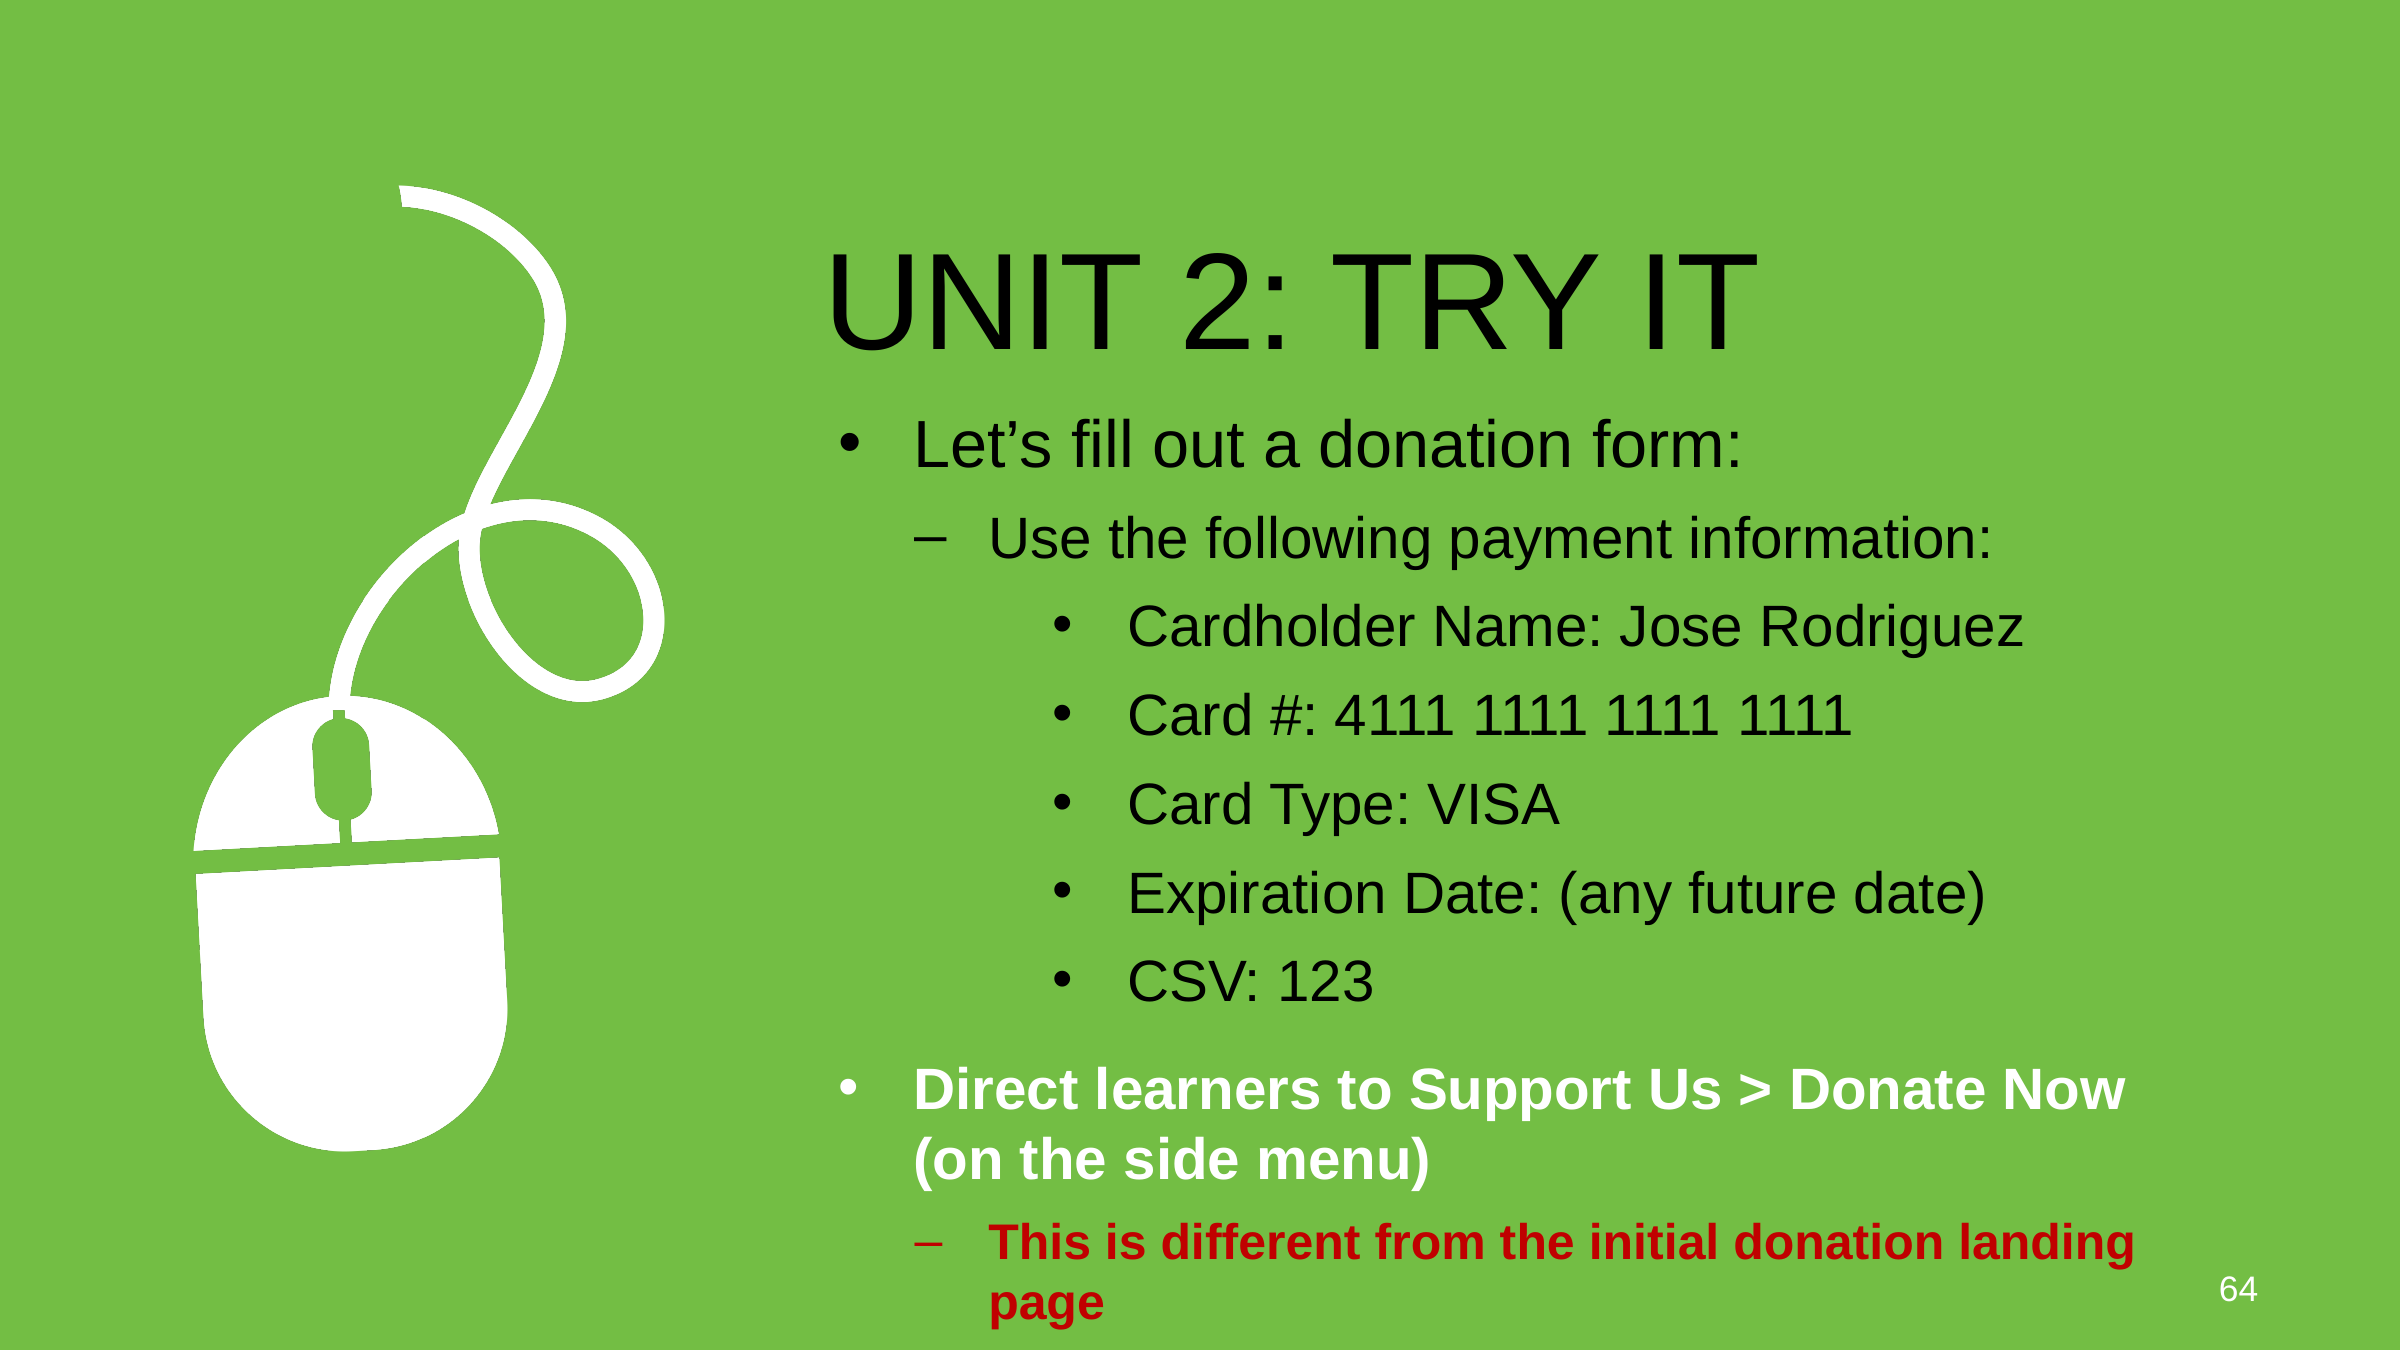

# Unit 2: Try it
Let’s fill out a donation form:
Use the following payment information:
Cardholder Name: Jose Rodriguez
Card #: 4111 1111 1111 1111
Card Type: VISA
Expiration Date: (any future date)
CSV: 123
Direct learners to Support Us > Donate Now (on the side menu)
This is different from the initial donation landing page

64